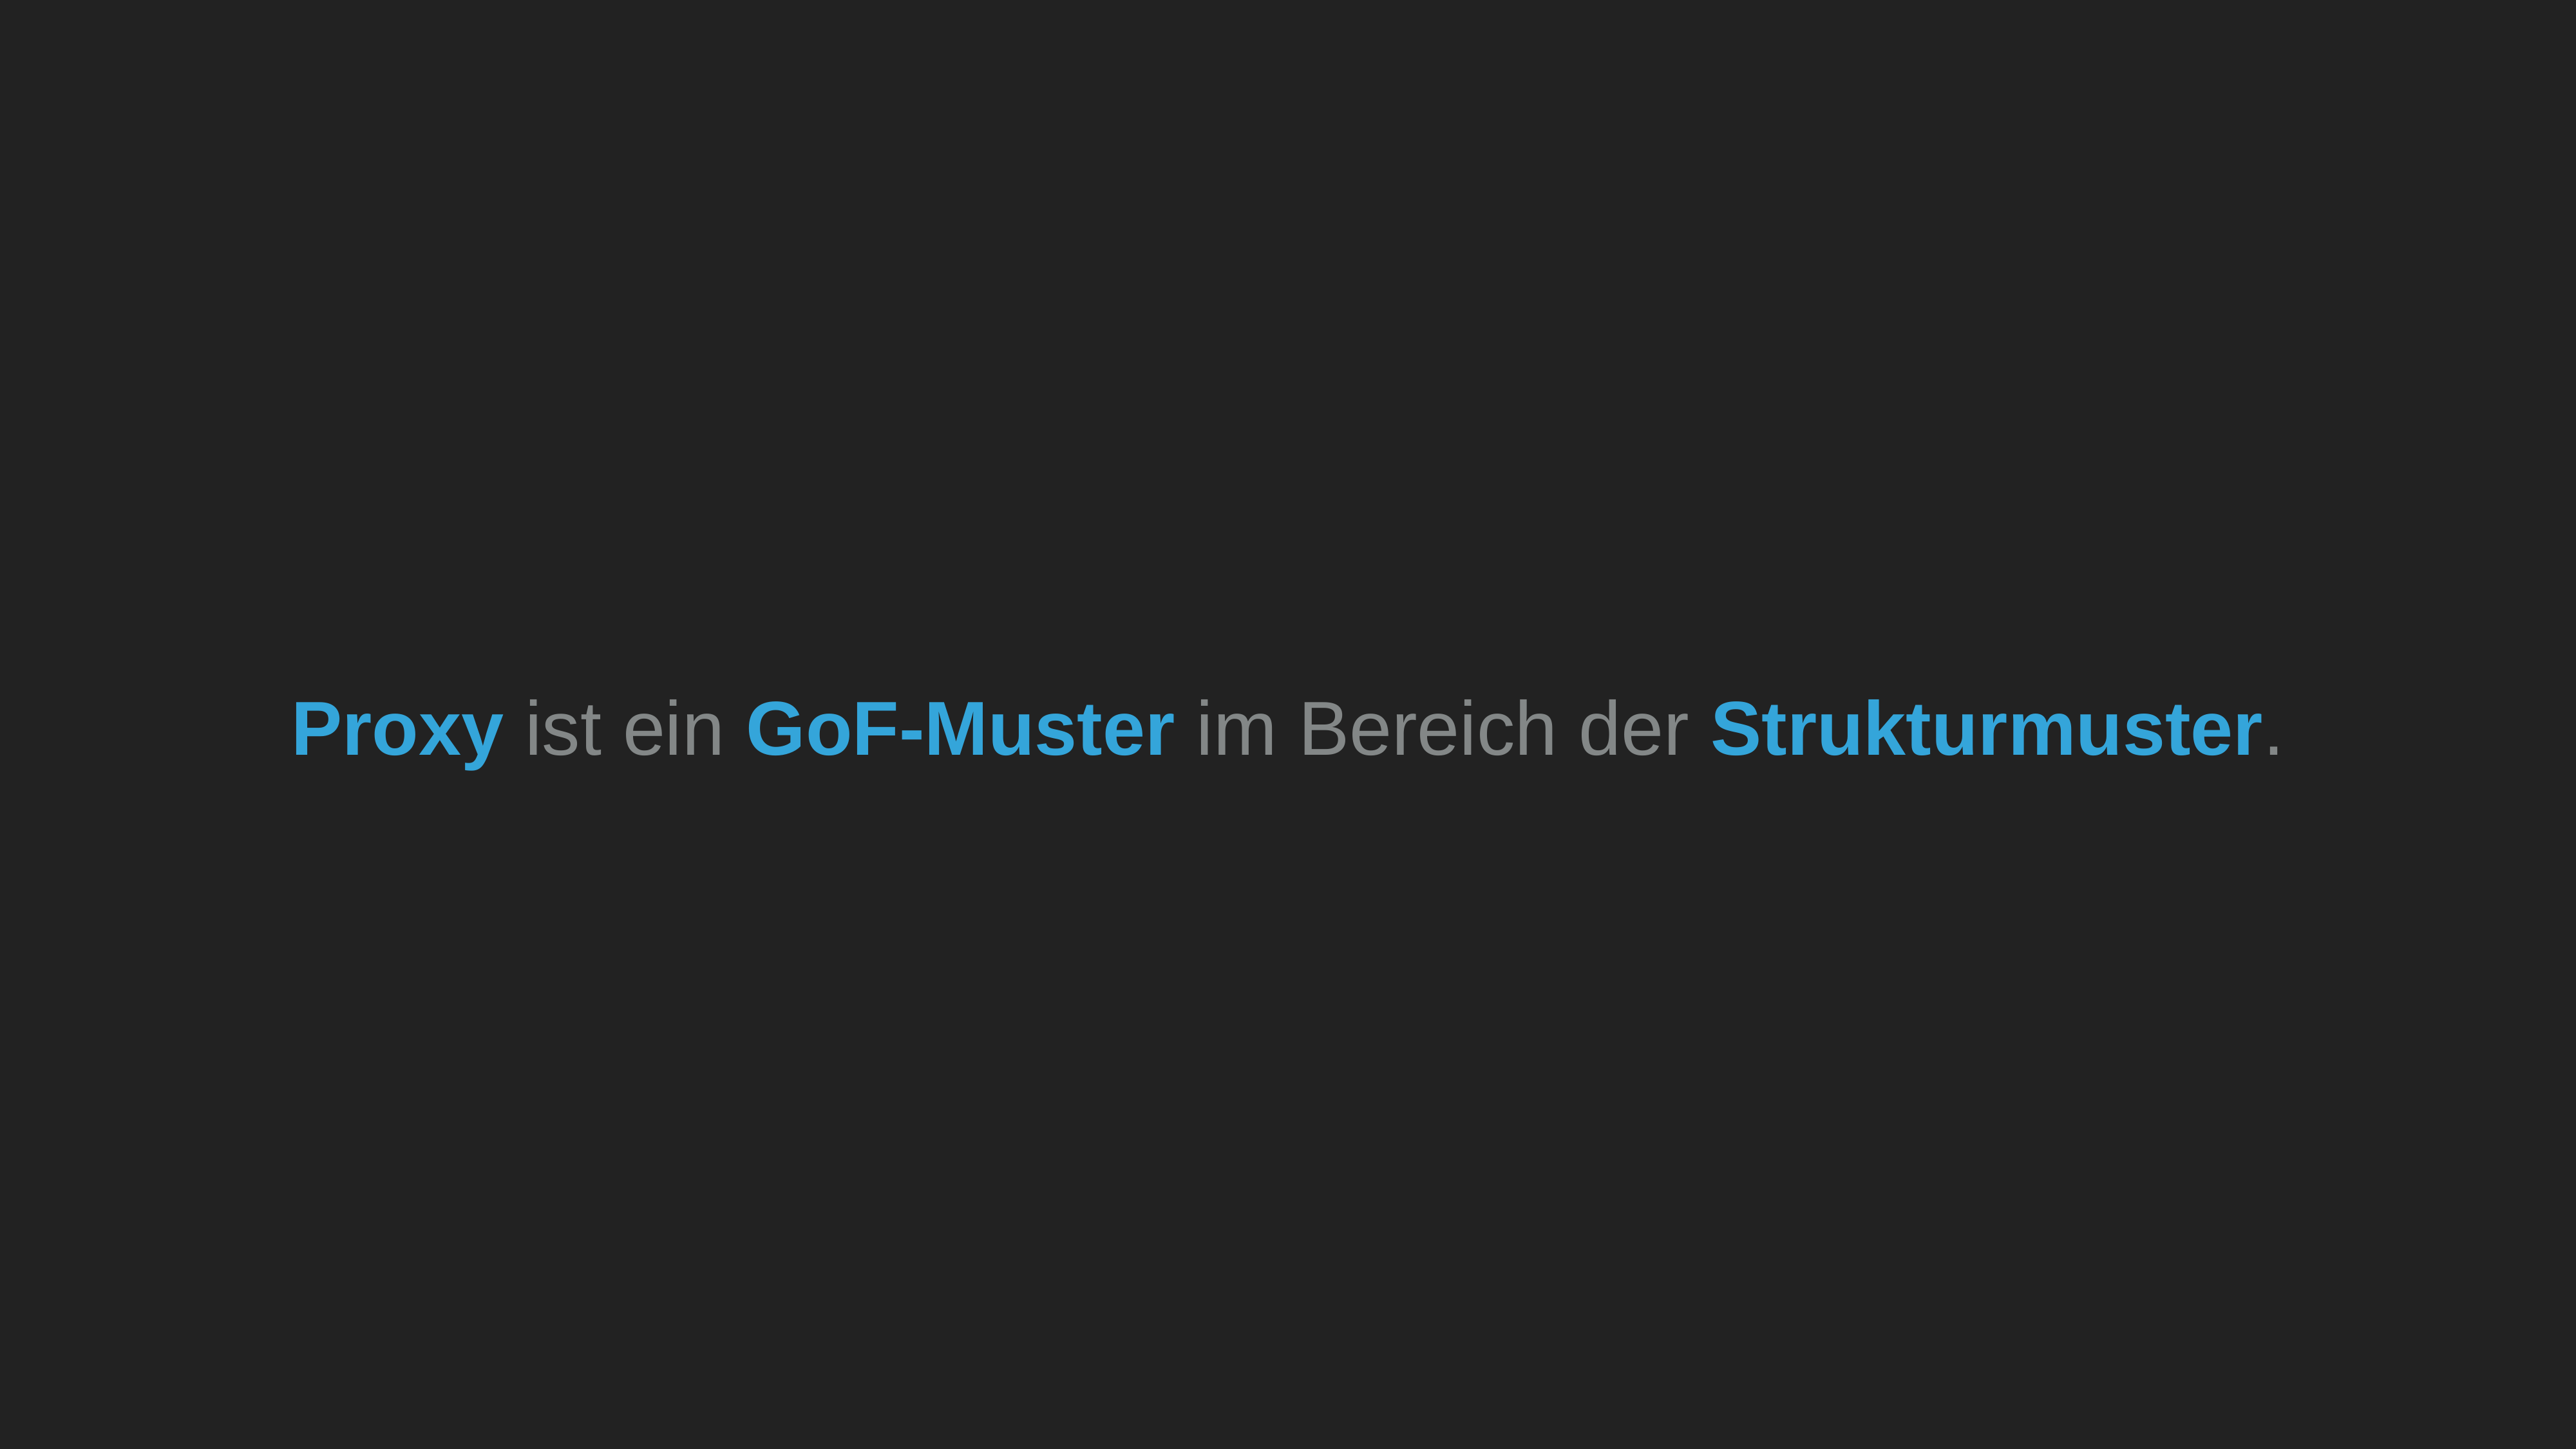

Proxy ist ein GoF-Muster im Bereich der Strukturmuster.